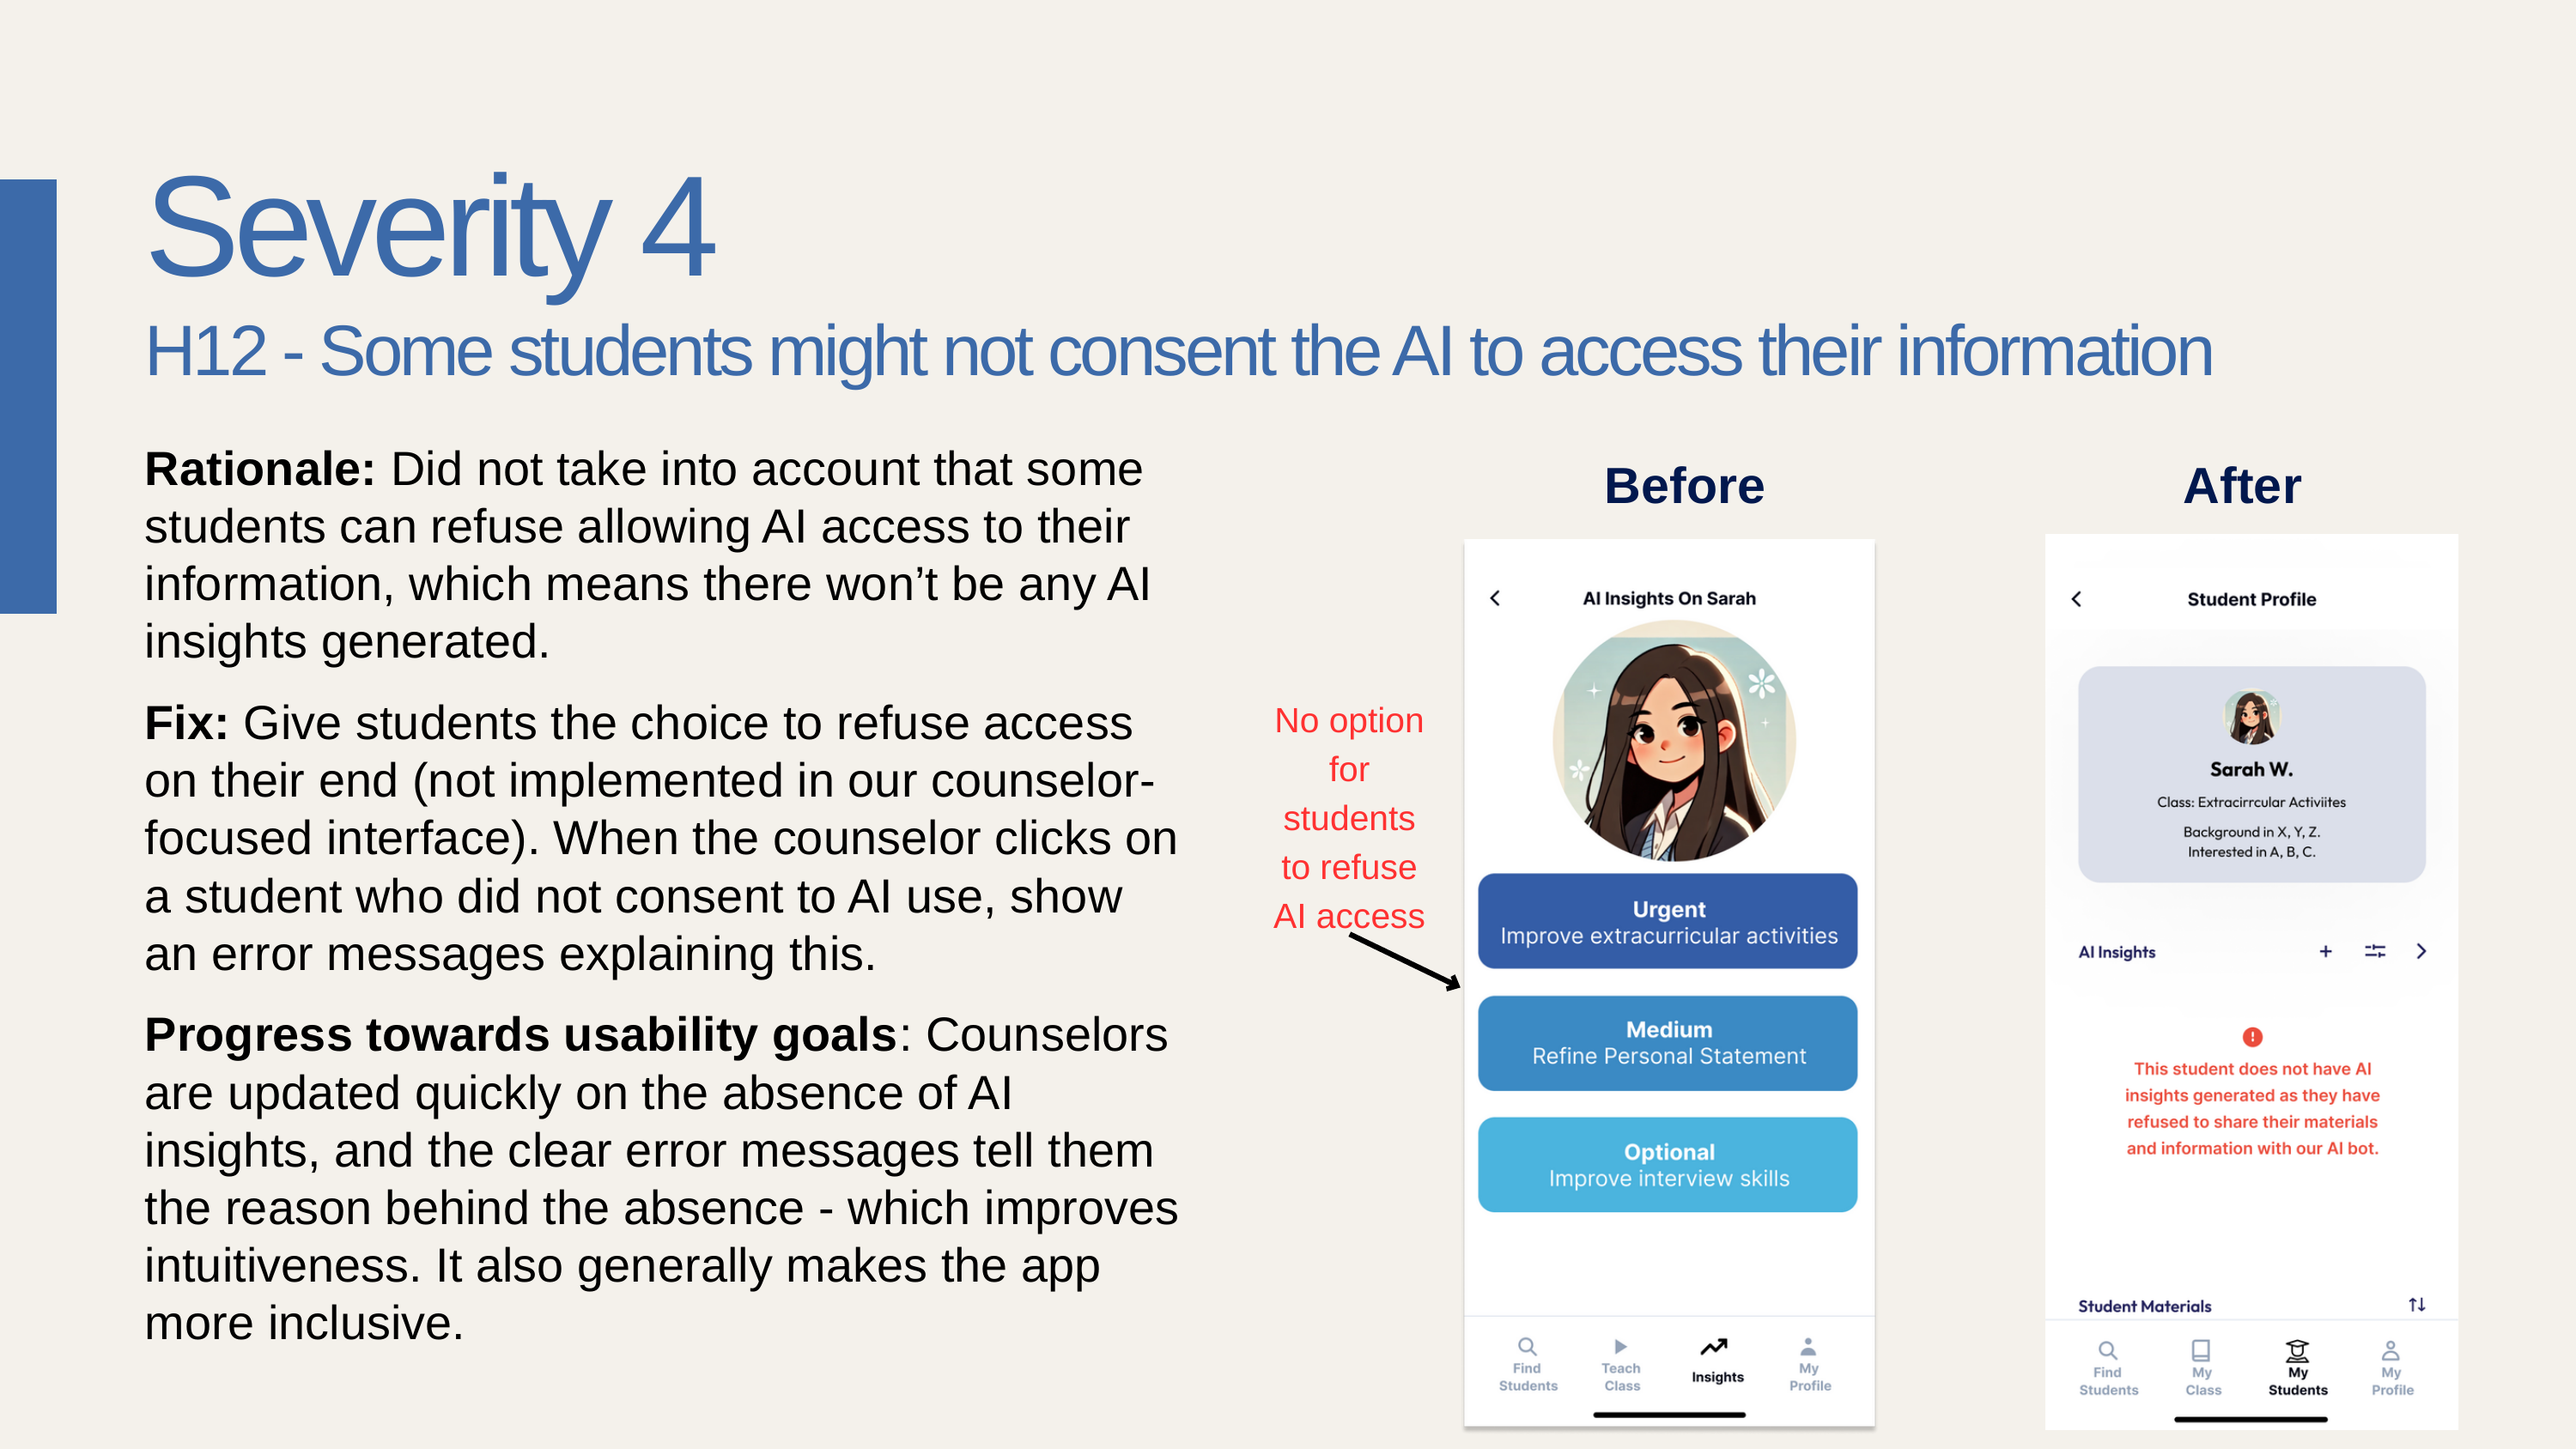

Severity 4
H12 - Some students might not consent the AI to access their information

Rationale: Did not take into account that some students can refuse allowing AI access to their information, which means there won’t be any AI insights generated.
Before
After

No option for students to refuse AI access
Fix: Give students the choice to refuse access on their end (not implemented in our counselor-focused interface). When the counselor clicks on a student who did not consent to AI use, show an error messages explaining this.

Progress towards usability goals: Counselors are updated quickly on the absence of AI insights, and the clear error messages tell them the reason behind the absence - which improves intuitiveness. It also generally makes the app more inclusive.